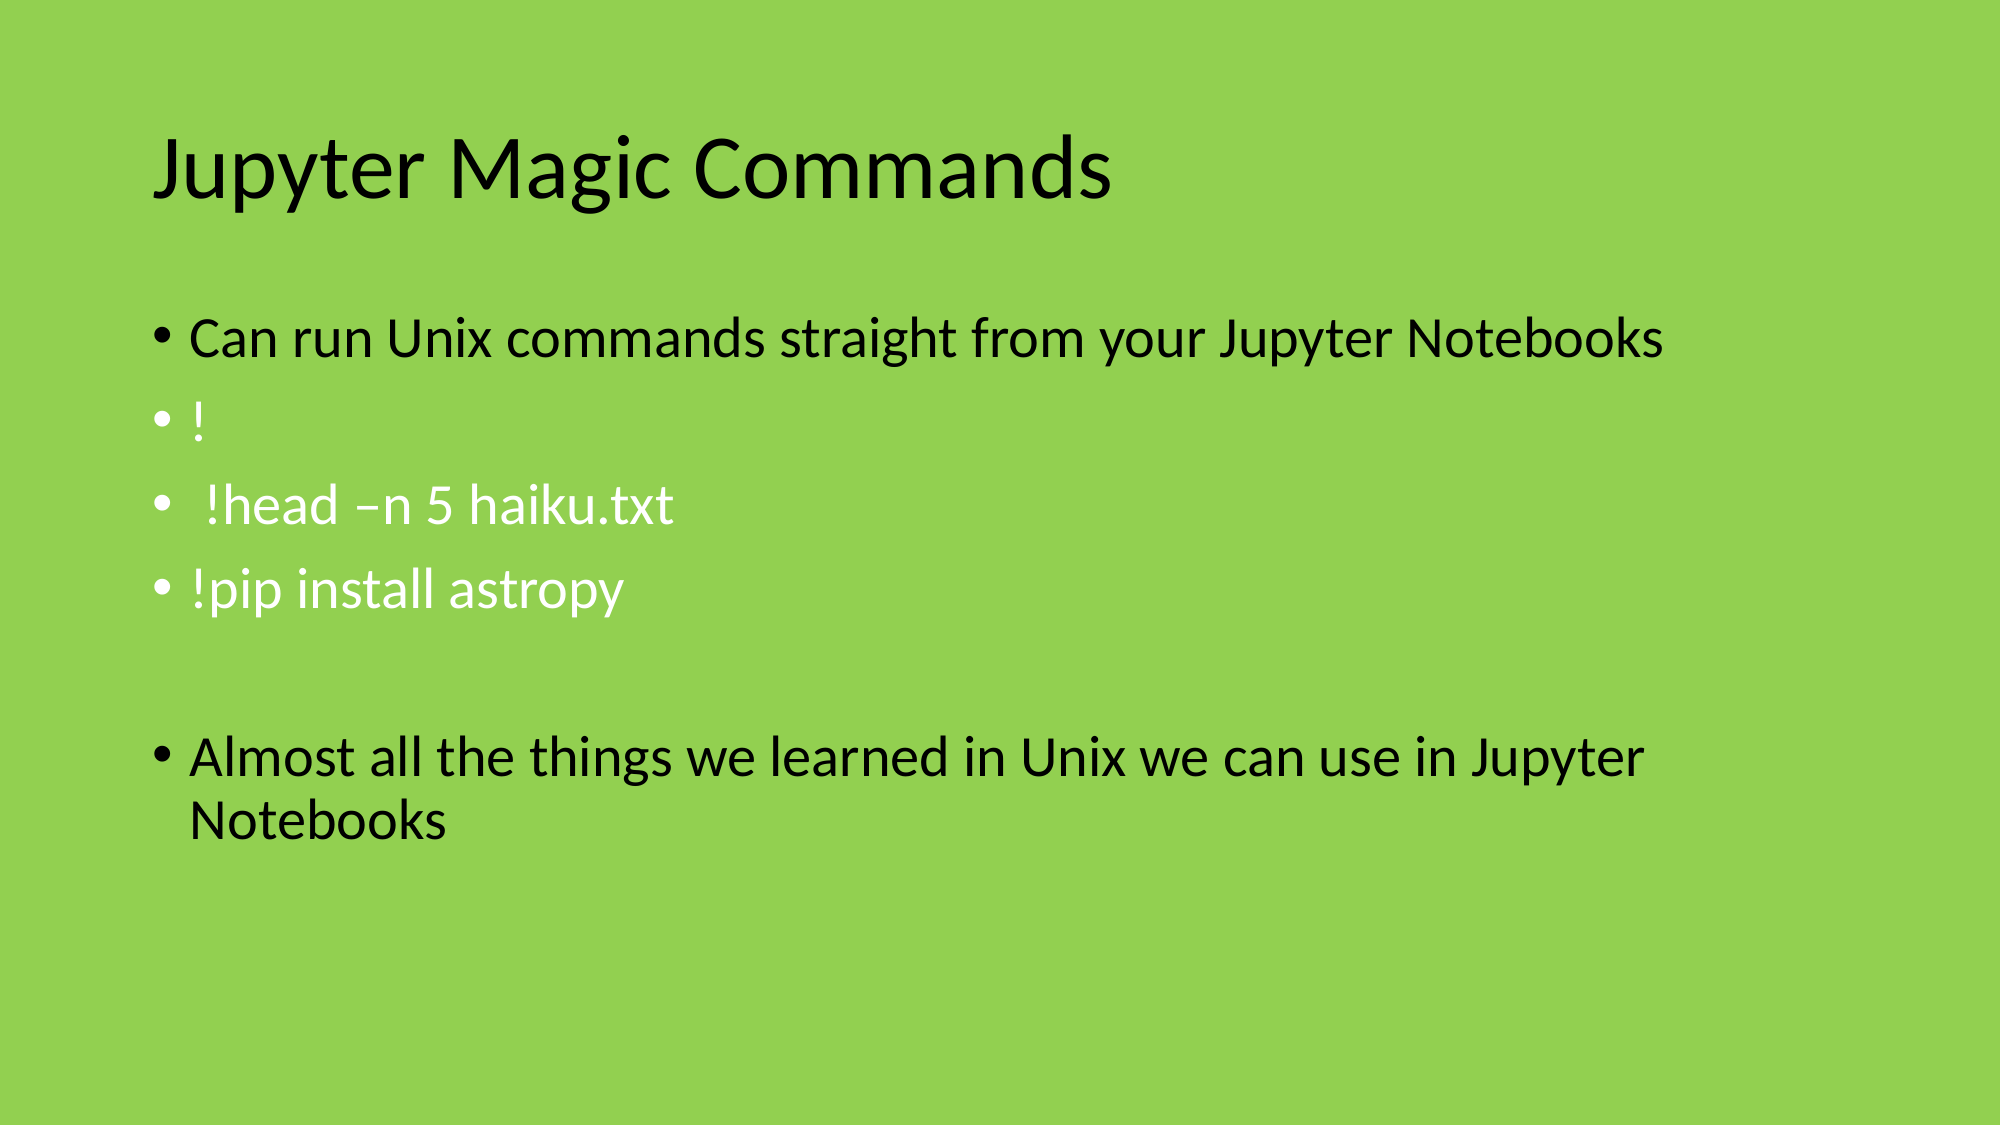

# Jupyter Magic Commands
Can run Unix commands straight from your Jupyter Notebooks
!
 !head –n 5 haiku.txt
!pip install astropy

Almost all the things we learned in Unix we can use in Jupyter Notebooks